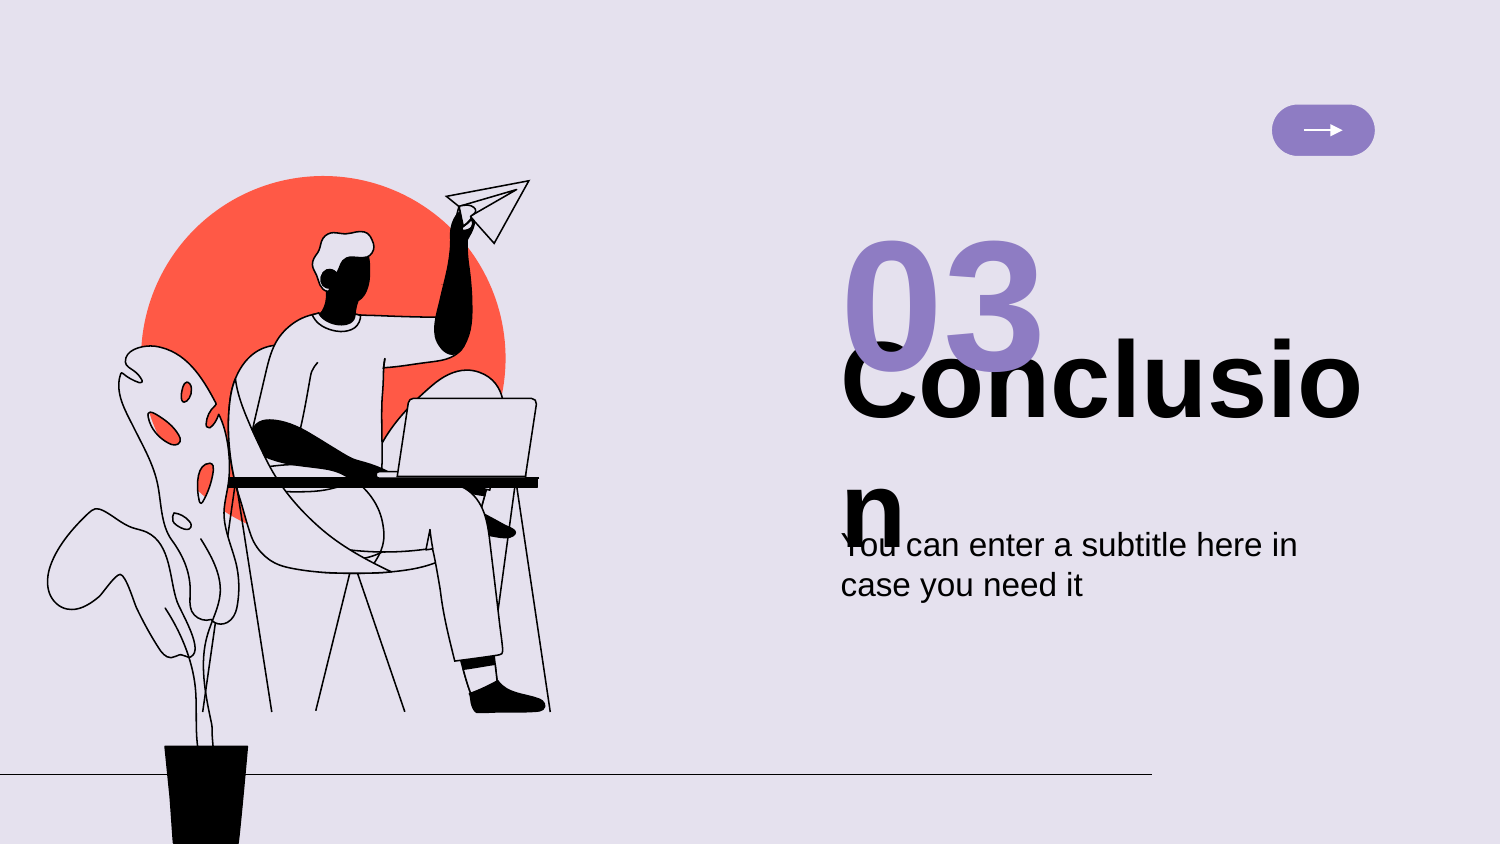

03

# Conclusion
You can enter a subtitle here in case you need it